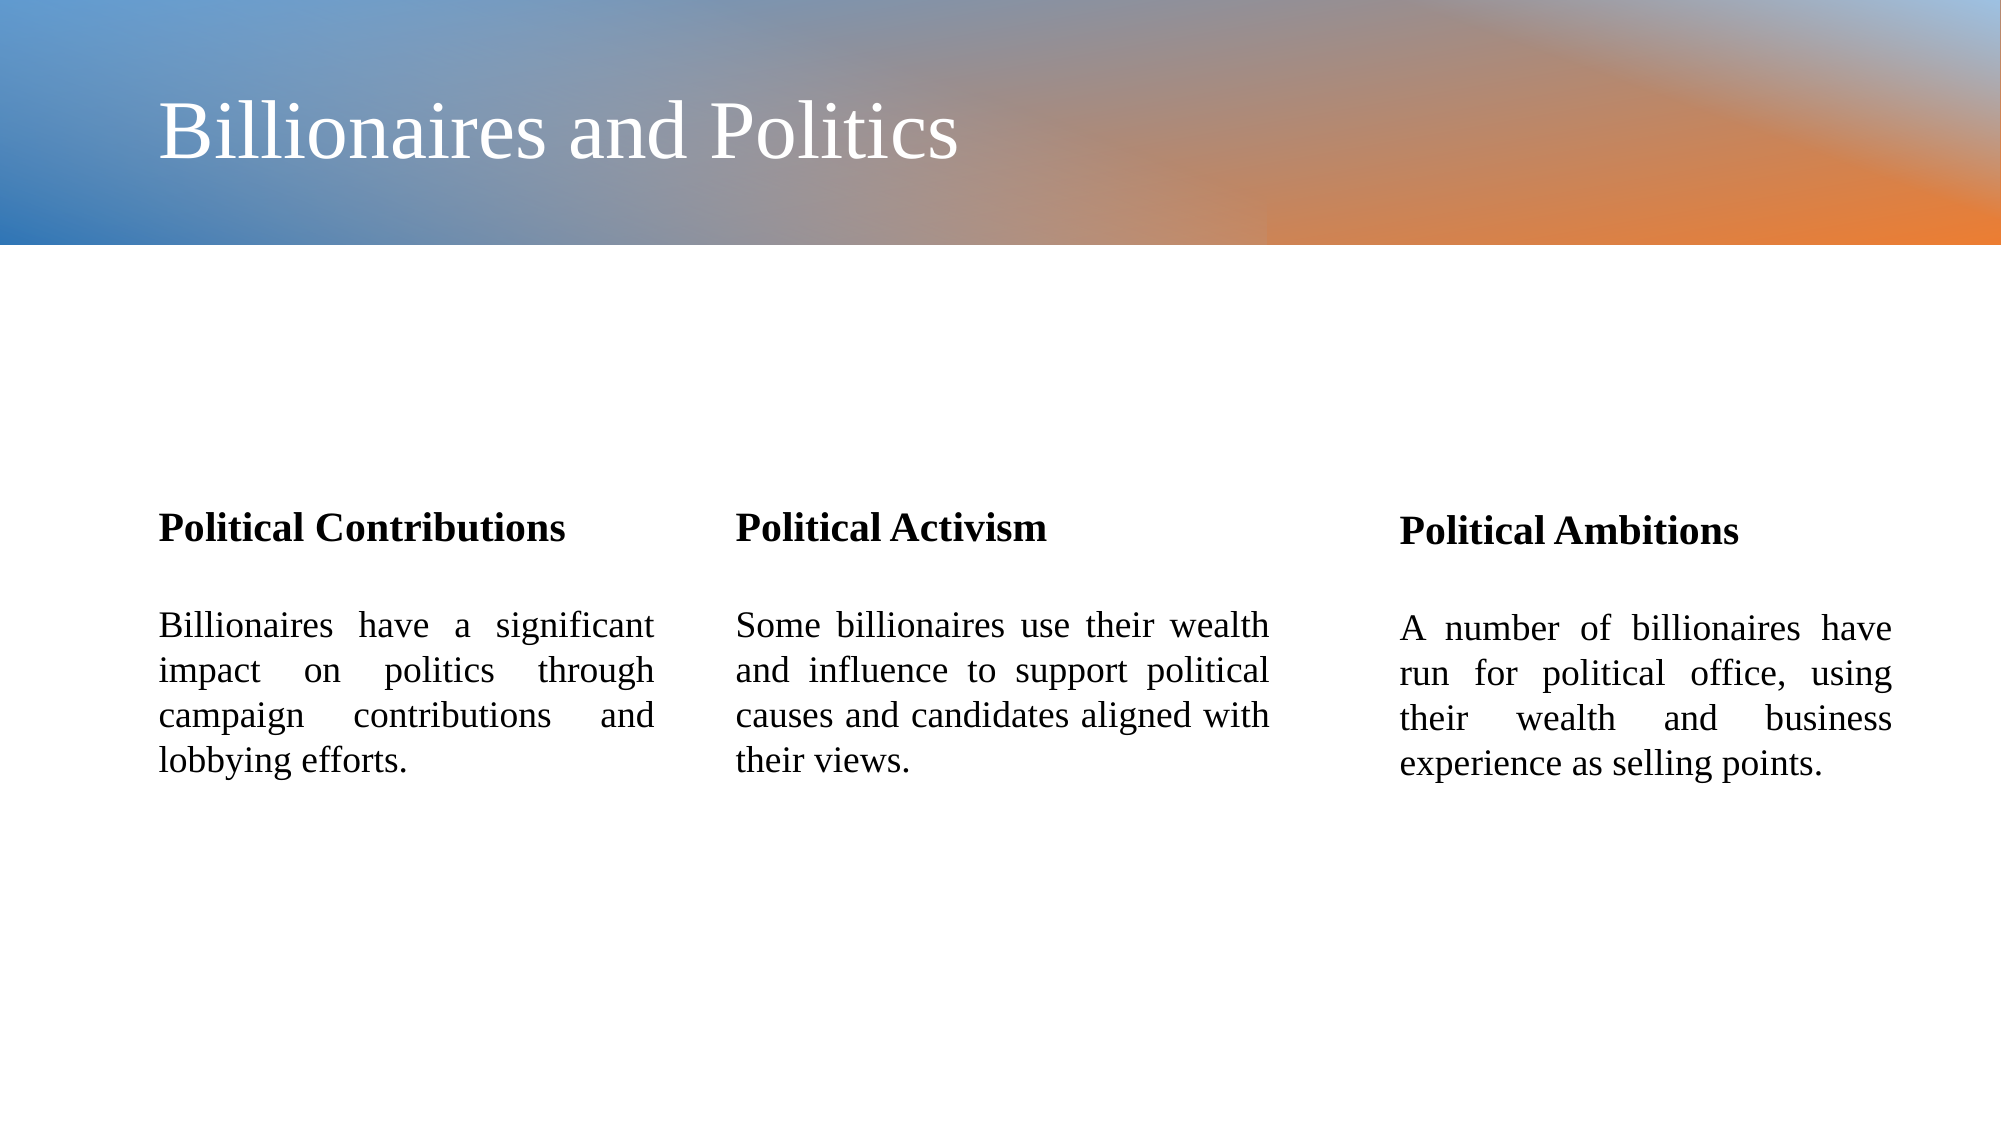

# Billionaires and Politics
Political Ambitions

A number of billionaires have run for political office, using their wealth and business experience as selling points.

Political Contributions

Billionaires have a significant impact on politics through campaign contributions and lobbying efforts.

Political Activism

Some billionaires use their wealth and influence to support political causes and candidates aligned with their views.